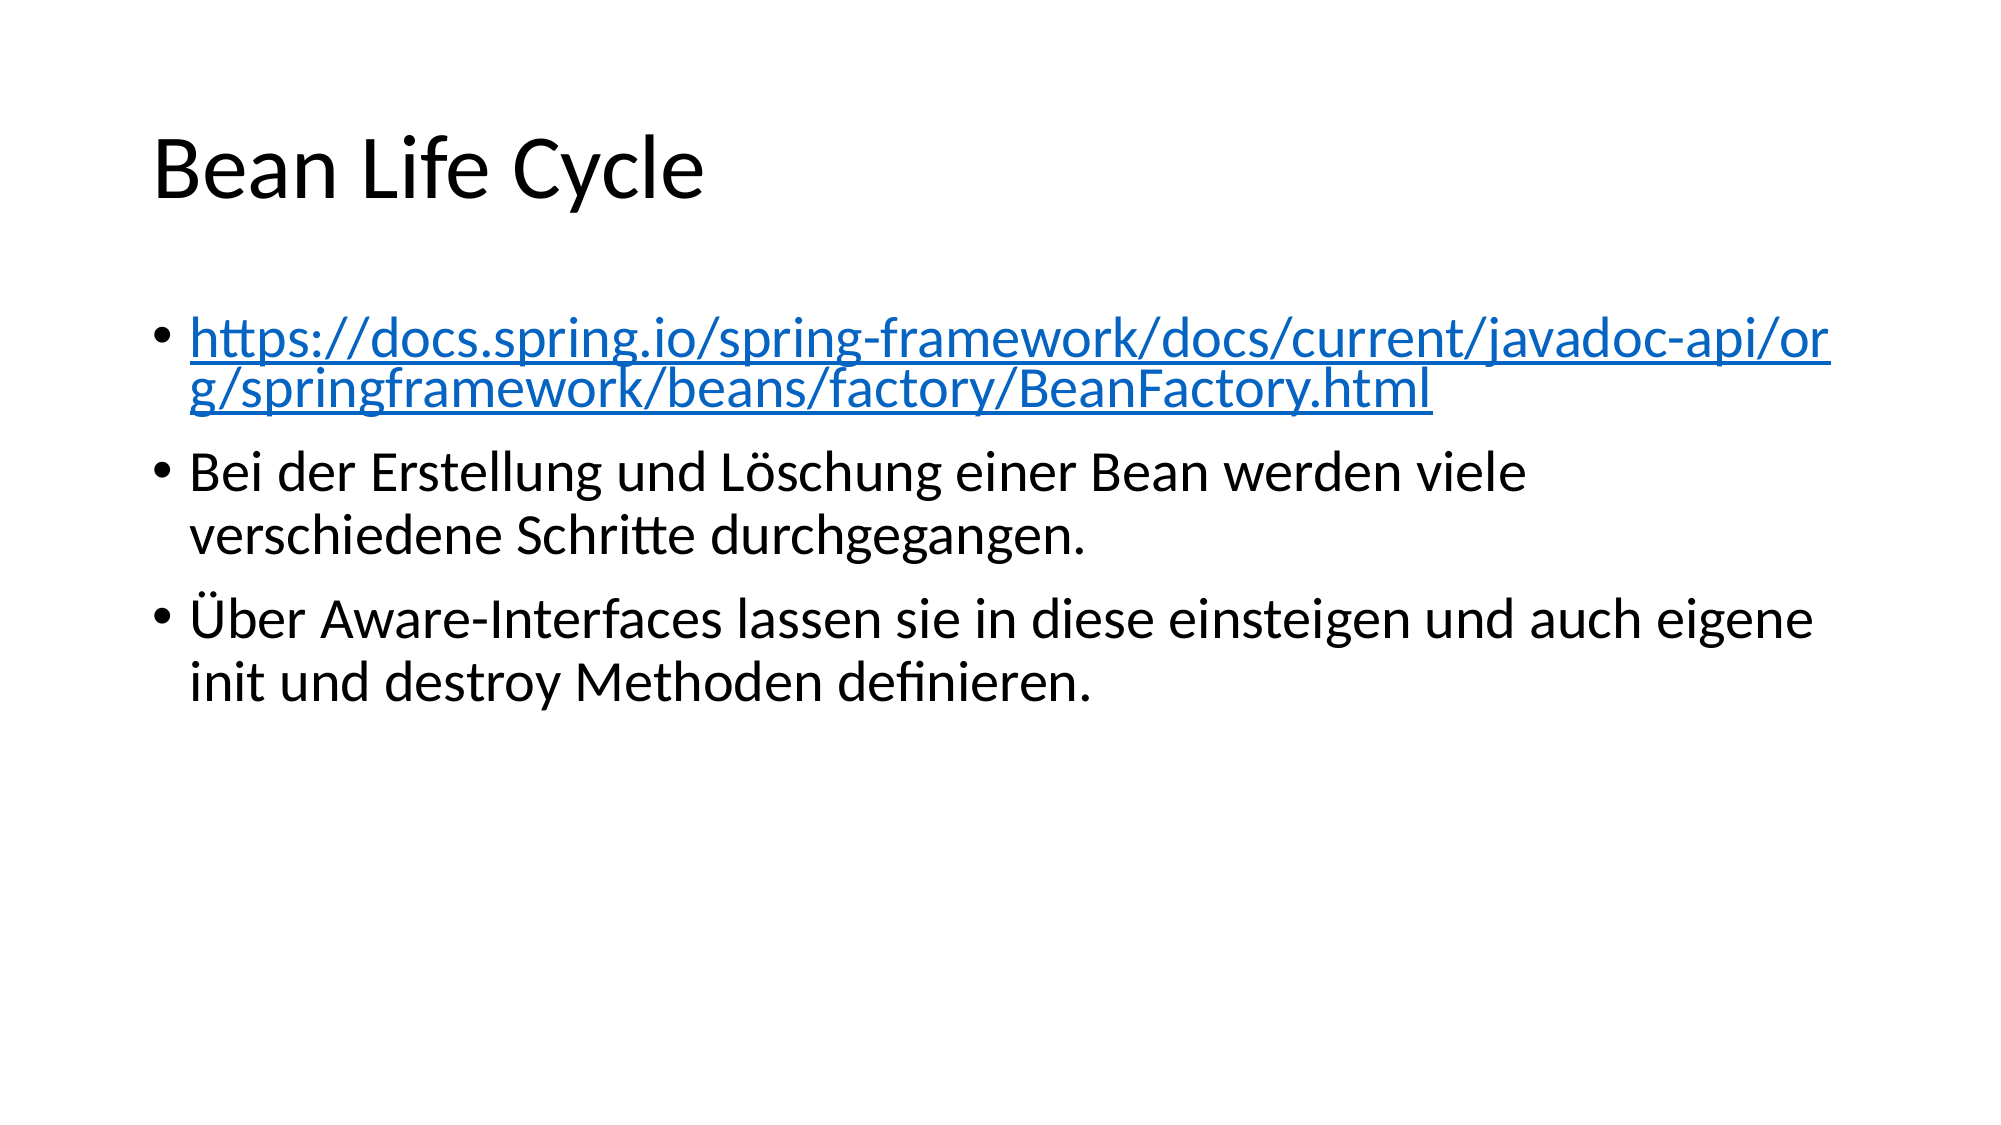

# Bean Life Cycle
https://docs.spring.io/spring-framework/docs/current/javadoc-api/org/springframework/beans/factory/BeanFactory.html
Bei der Erstellung und Löschung einer Bean werden viele verschiedene Schritte durchgegangen.
Über Aware-Interfaces lassen sie in diese einsteigen und auch eigene init und destroy Methoden definieren.